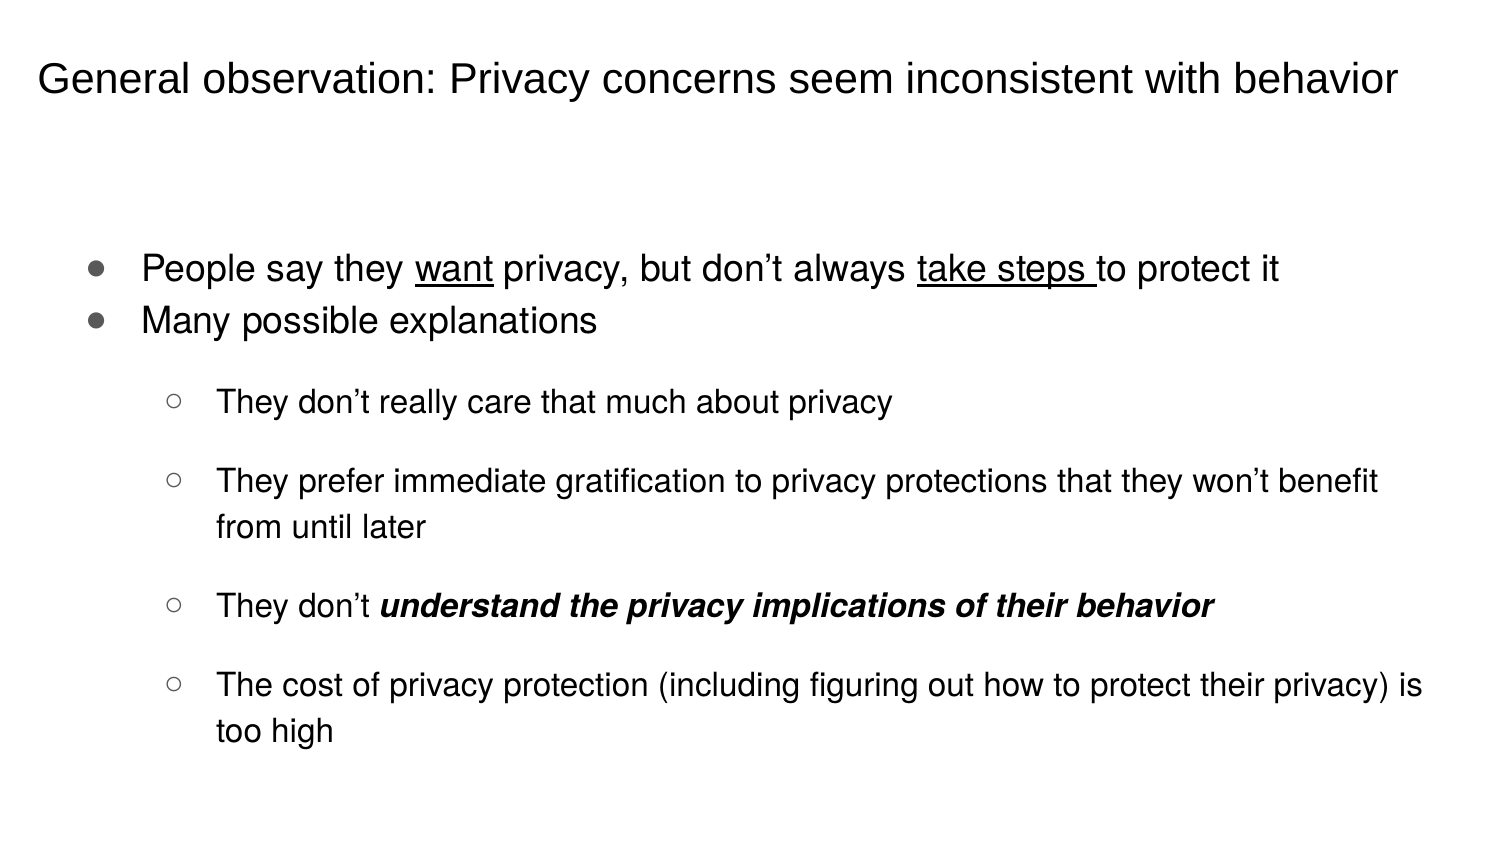

# General observation: Privacy concerns seem inconsistent with behavior
People say they want privacy, but don’t always take steps to protect it
Many possible explanations
They don’t really care that much about privacy
They prefer immediate gratification to privacy protections that they won’t benefit from until later
They don’t understand the privacy implications of their behavior
The cost of privacy protection (including figuring out how to protect their privacy) is too high